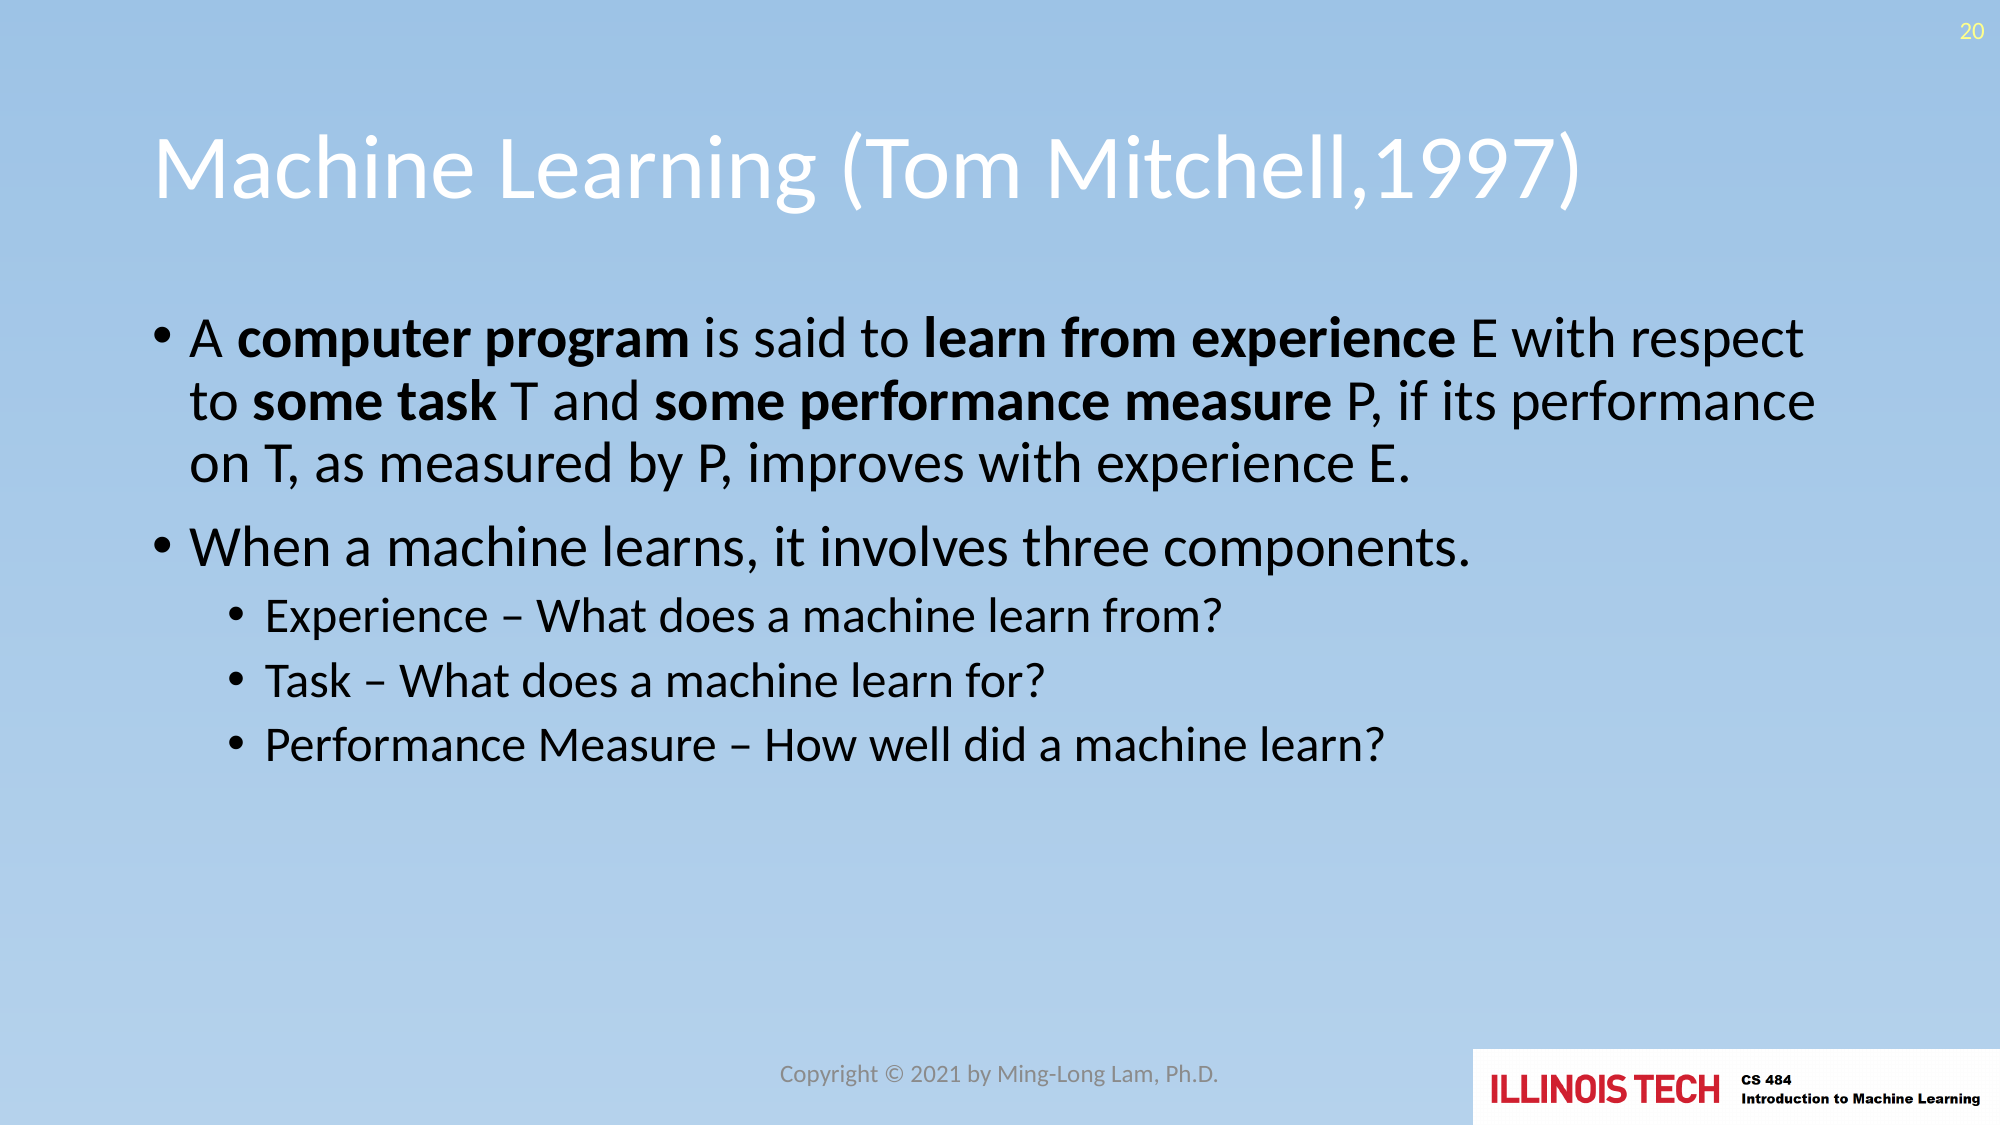

20
# Machine Learning (Tom Mitchell,1997)
A computer program is said to learn from experience E with respect to some task T and some performance measure P, if its performance on T, as measured by P, improves with experience E.
When a machine learns, it involves three components.
Experience – What does a machine learn from?
Task – What does a machine learn for?
Performance Measure – How well did a machine learn?
Copyright © 2021 by Ming-Long Lam, Ph.D.